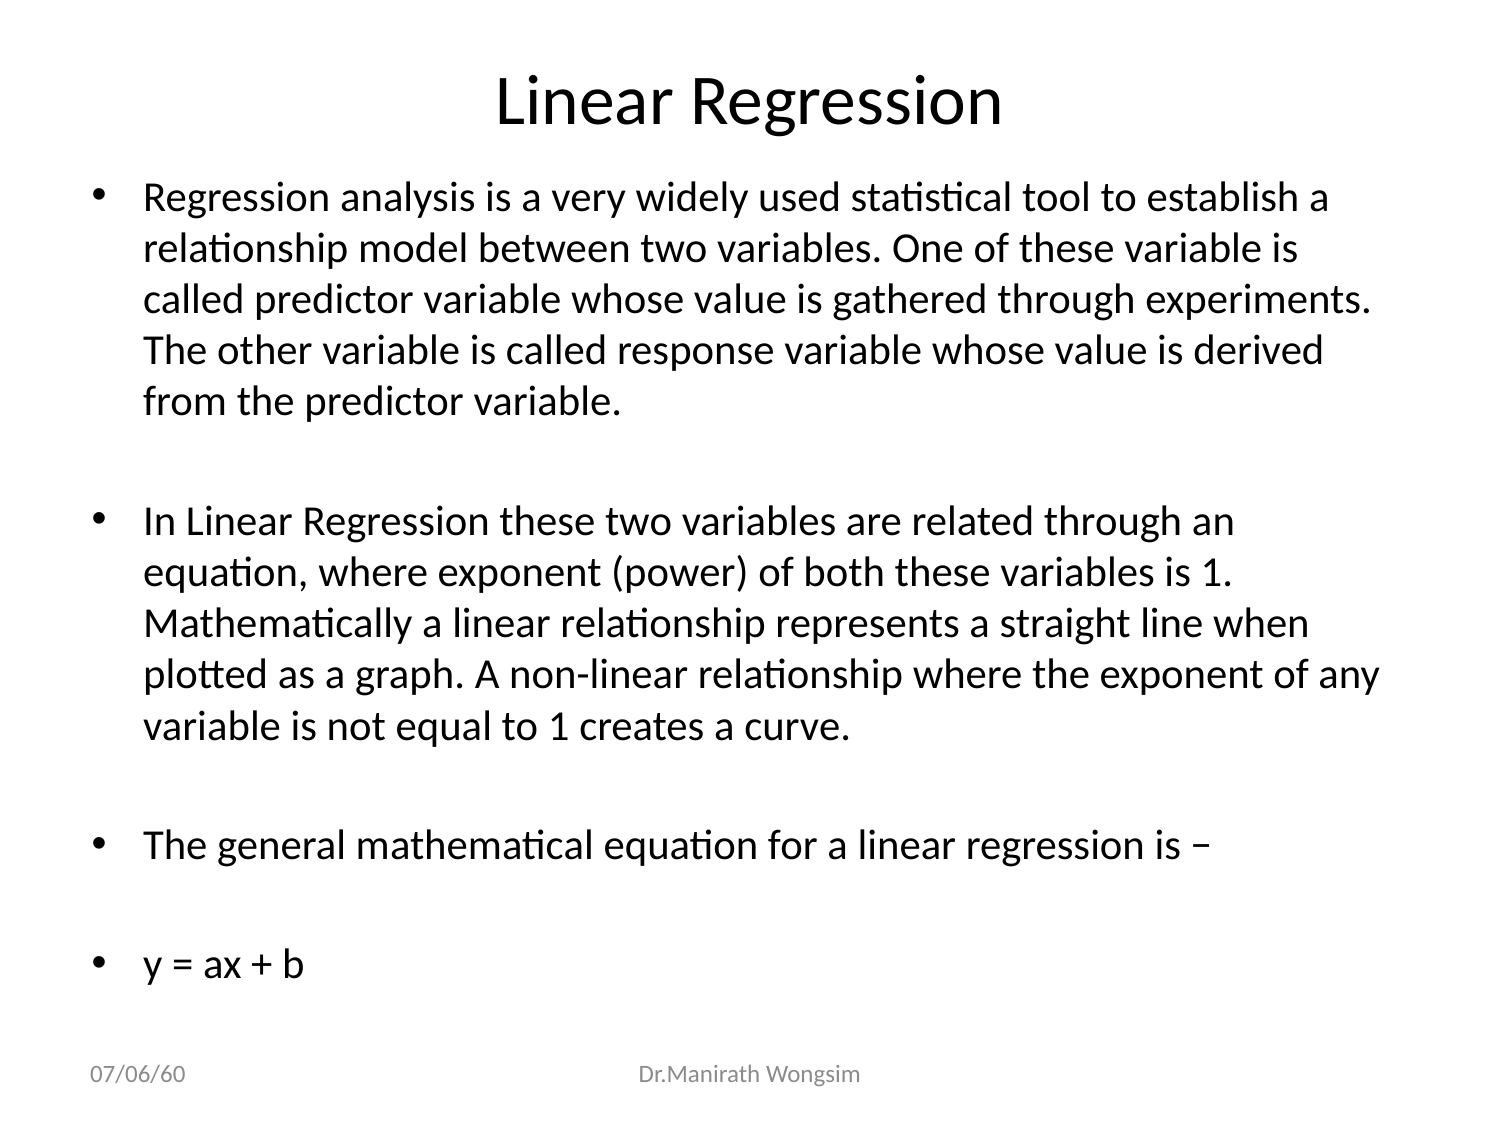

# Linear Regression
Regression analysis is a very widely used statistical tool to establish a relationship model between two variables. One of these variable is called predictor variable whose value is gathered through experiments. The other variable is called response variable whose value is derived from the predictor variable.

In Linear Regression these two variables are related through an equation, where exponent (power) of both these variables is 1. Mathematically a linear relationship represents a straight line when plotted as a graph. A non-linear relationship where the exponent of any variable is not equal to 1 creates a curve.

The general mathematical equation for a linear regression is −

y = ax + b
07/06/60
Dr.Manirath Wongsim